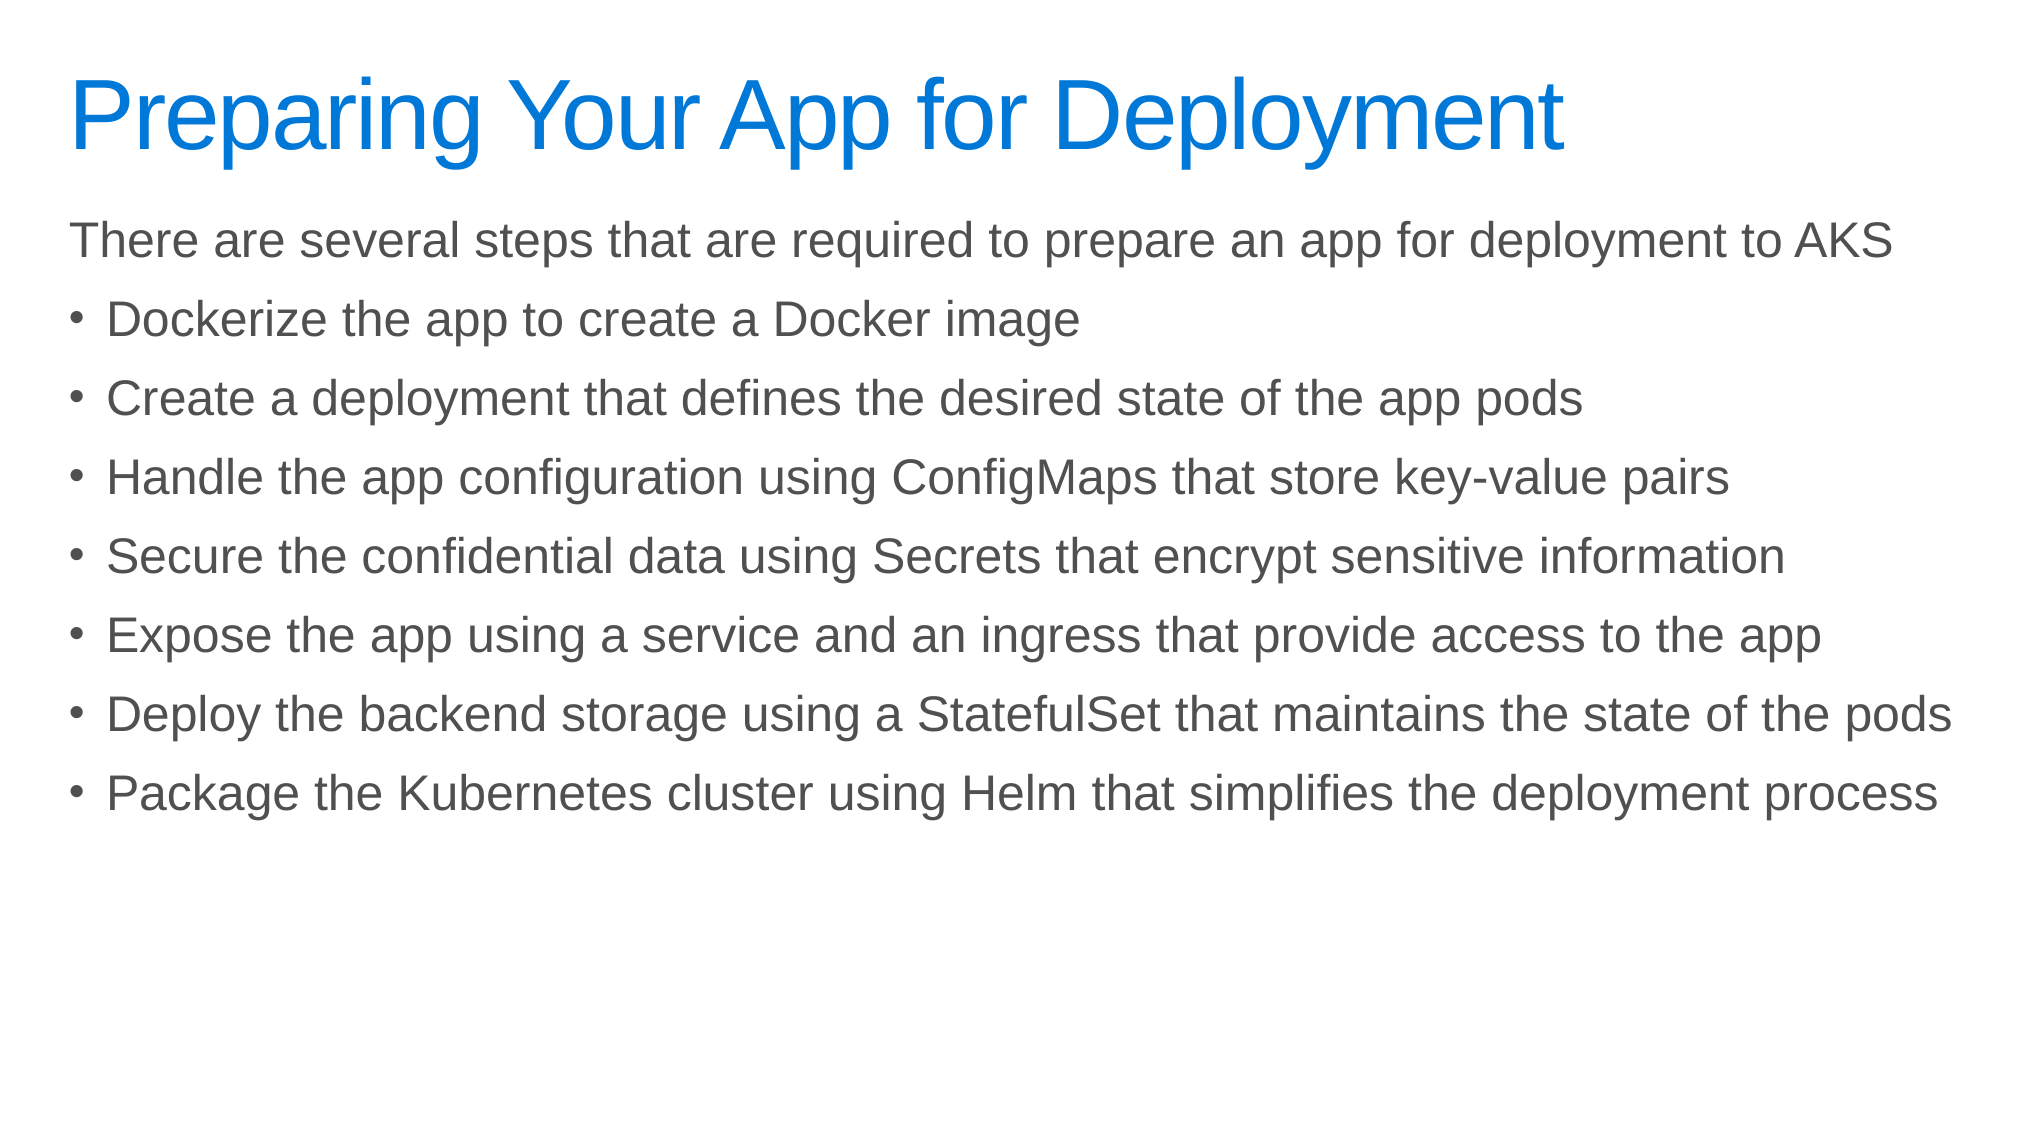

# Preparing Your App for Deployment
There are several steps that are required to prepare an app for deployment to AKS
Dockerize the app to create a Docker image
Create a deployment that defines the desired state of the app pods
Handle the app configuration using ConfigMaps that store key-value pairs
Secure the confidential data using Secrets that encrypt sensitive information
Expose the app using a service and an ingress that provide access to the app
Deploy the backend storage using a StatefulSet that maintains the state of the pods
Package the Kubernetes cluster using Helm that simplifies the deployment process